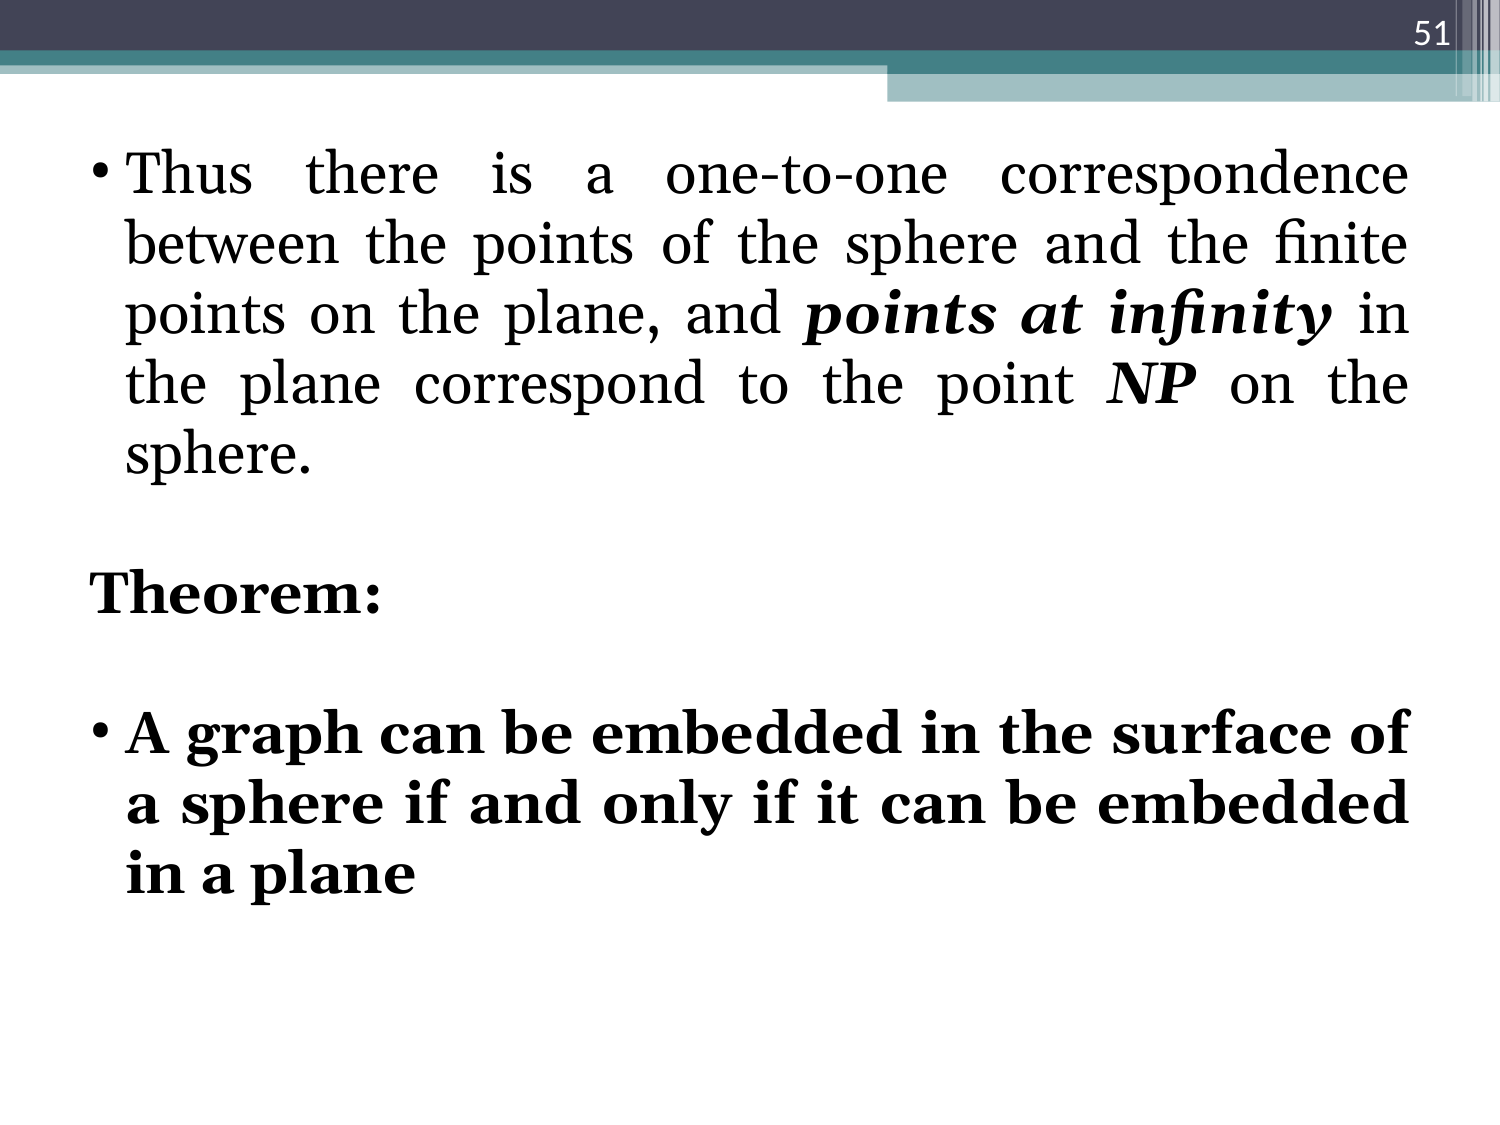

51
Thus there is a one-to-one correspondence between the points of the sphere and the finite points on the plane, and points at infinity in the plane correspond to the point NP on the sphere.

Theorem:

A graph can be embedded in the surface of a sphere if and only if it can be embedded in a plane